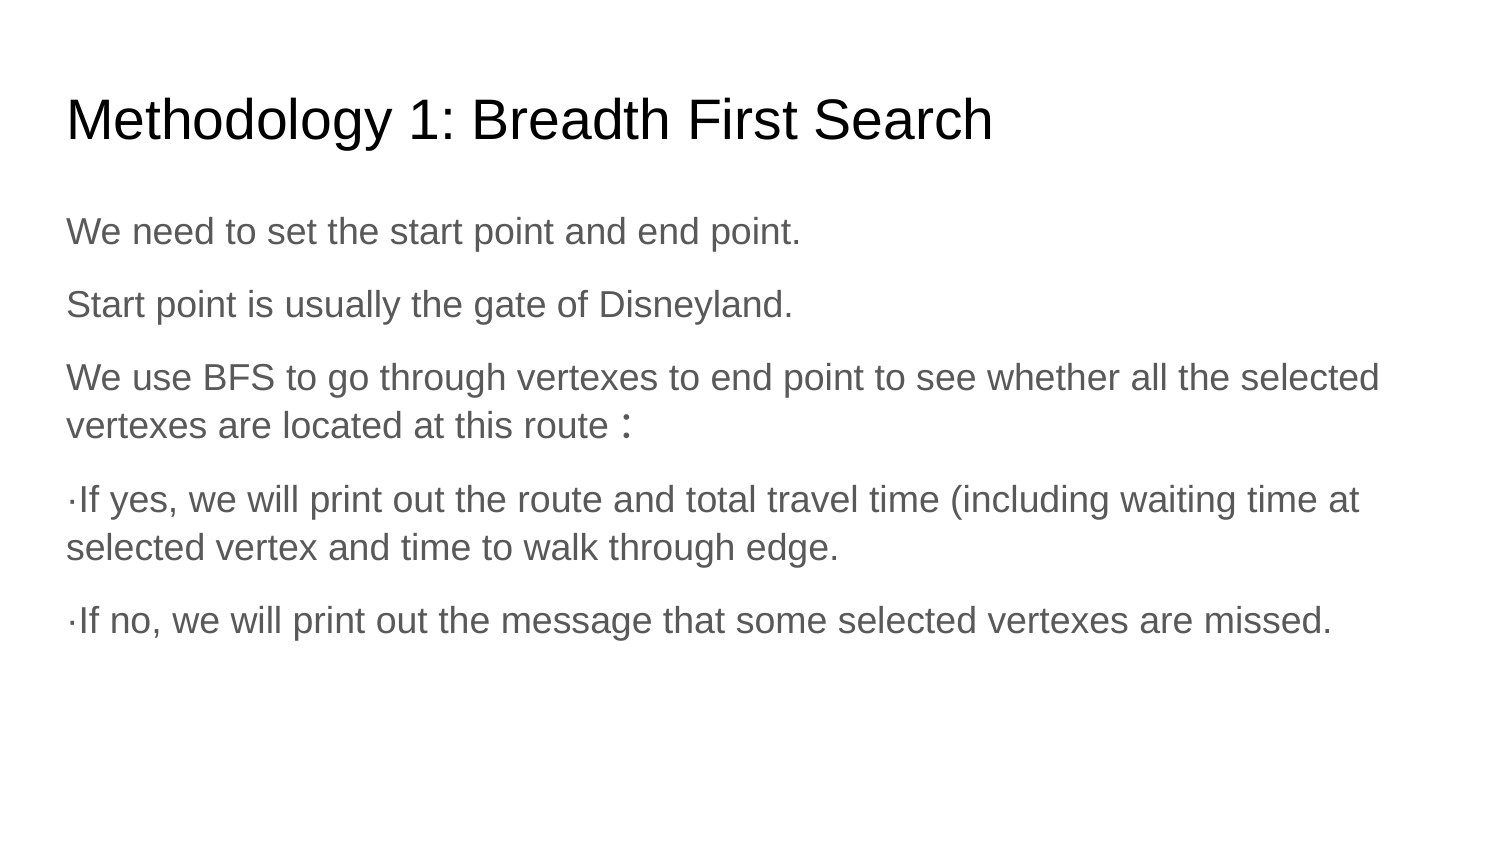

# Methodology 1: Breadth First Search
We need to set the start point and end point.
Start point is usually the gate of Disneyland.
We use BFS to go through vertexes to end point to see whether all the selected vertexes are located at this route：
·If yes, we will print out the route and total travel time (including waiting time at selected vertex and time to walk through edge.
·If no, we will print out the message that some selected vertexes are missed.